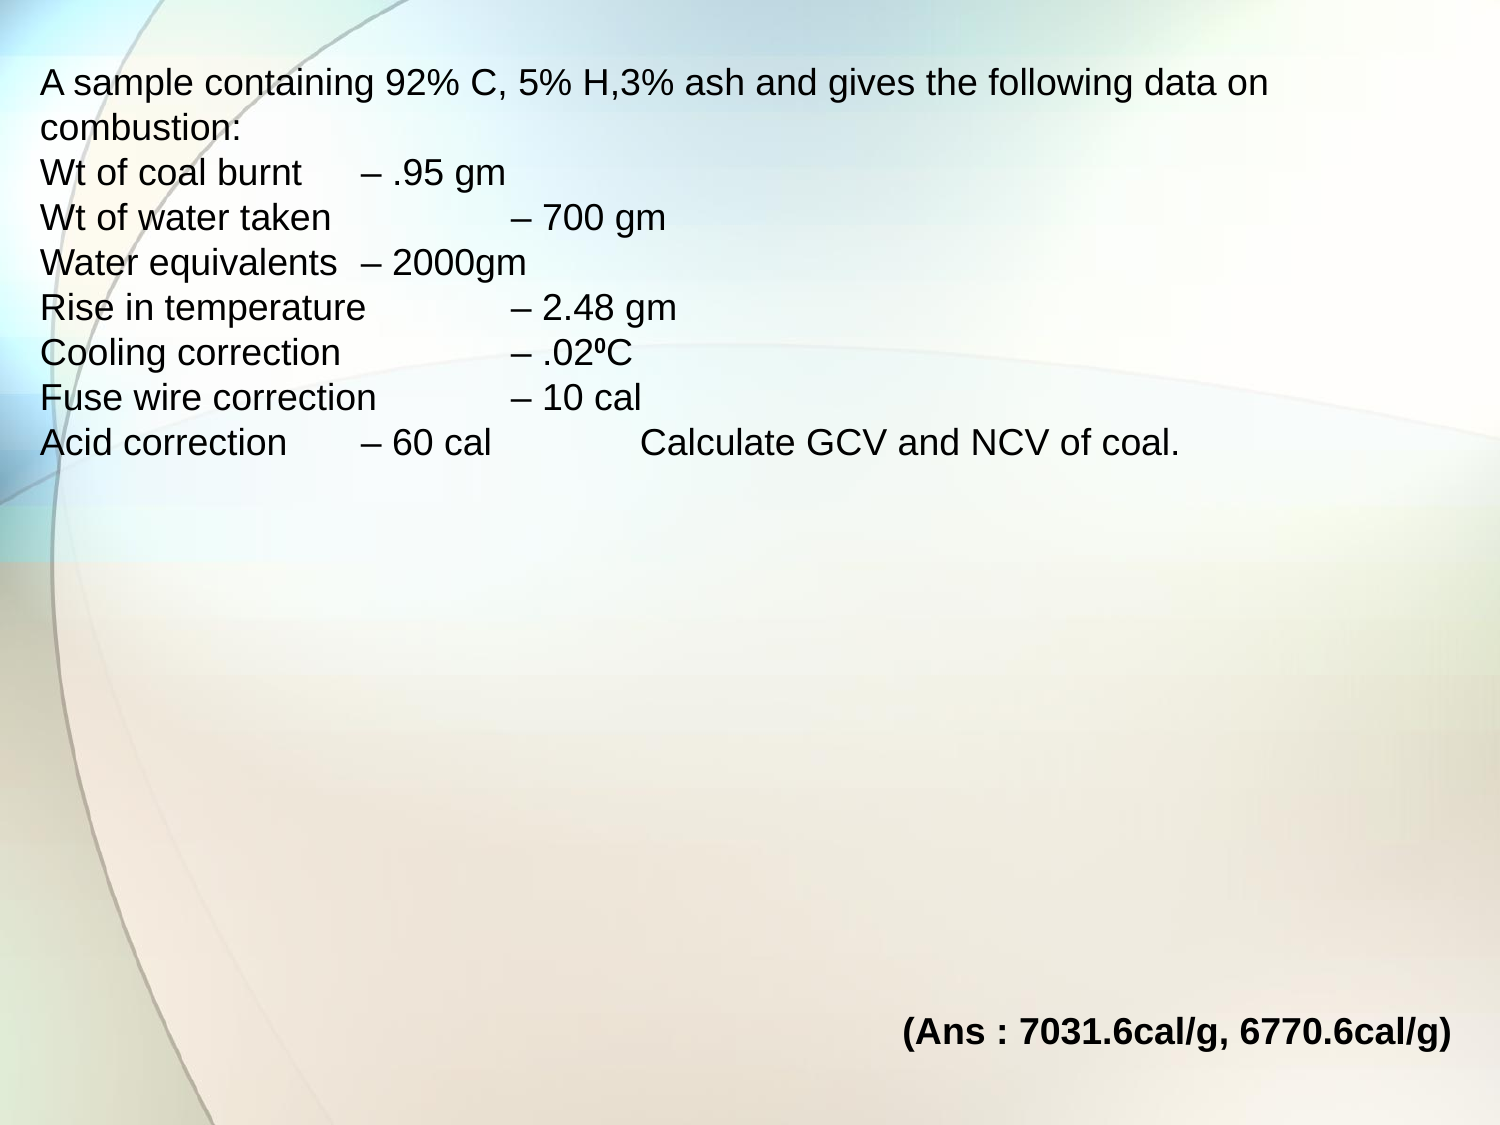

A sample containing 92% C, 5% H,3% ash and gives the following data on combustion:
Wt of coal burnt	  – .95 gm
Wt of water taken 	  – 700 gm
Water equivalents	  – 2000gm
Rise in temperature 	  – 2.48 gm
Cooling correction 	  – .020C
Fuse wire correction 	  – 10 cal
Acid correction 	  – 60 cal 	Calculate GCV and NCV of coal.
(Ans : 7031.6cal/g, 6770.6cal/g)